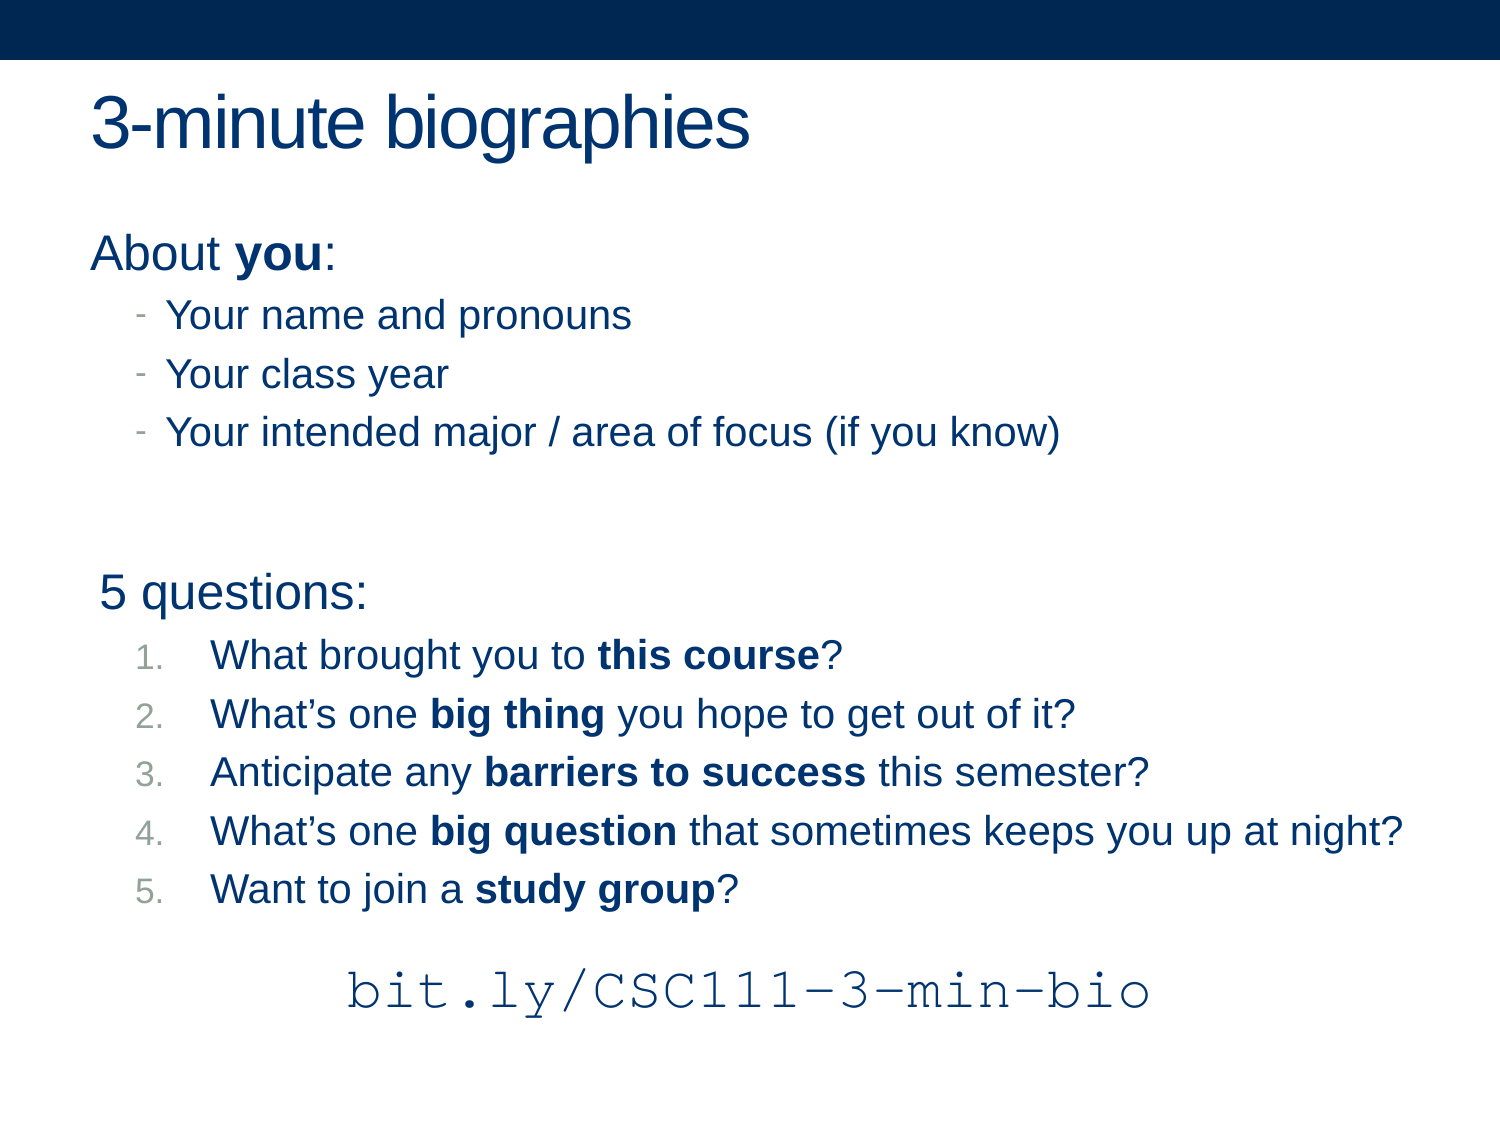

# 3-minute biographies
About you:
Your name and pronouns
Your class year
Your intended major / area of focus (if you know)

5 questions:
What brought you to this course?
What’s one big thing you hope to get out of it?
Anticipate any barriers to success this semester?
What’s one big question that sometimes keeps you up at night?
Want to join a study group?
bit.ly/CSC111-3-min-bio